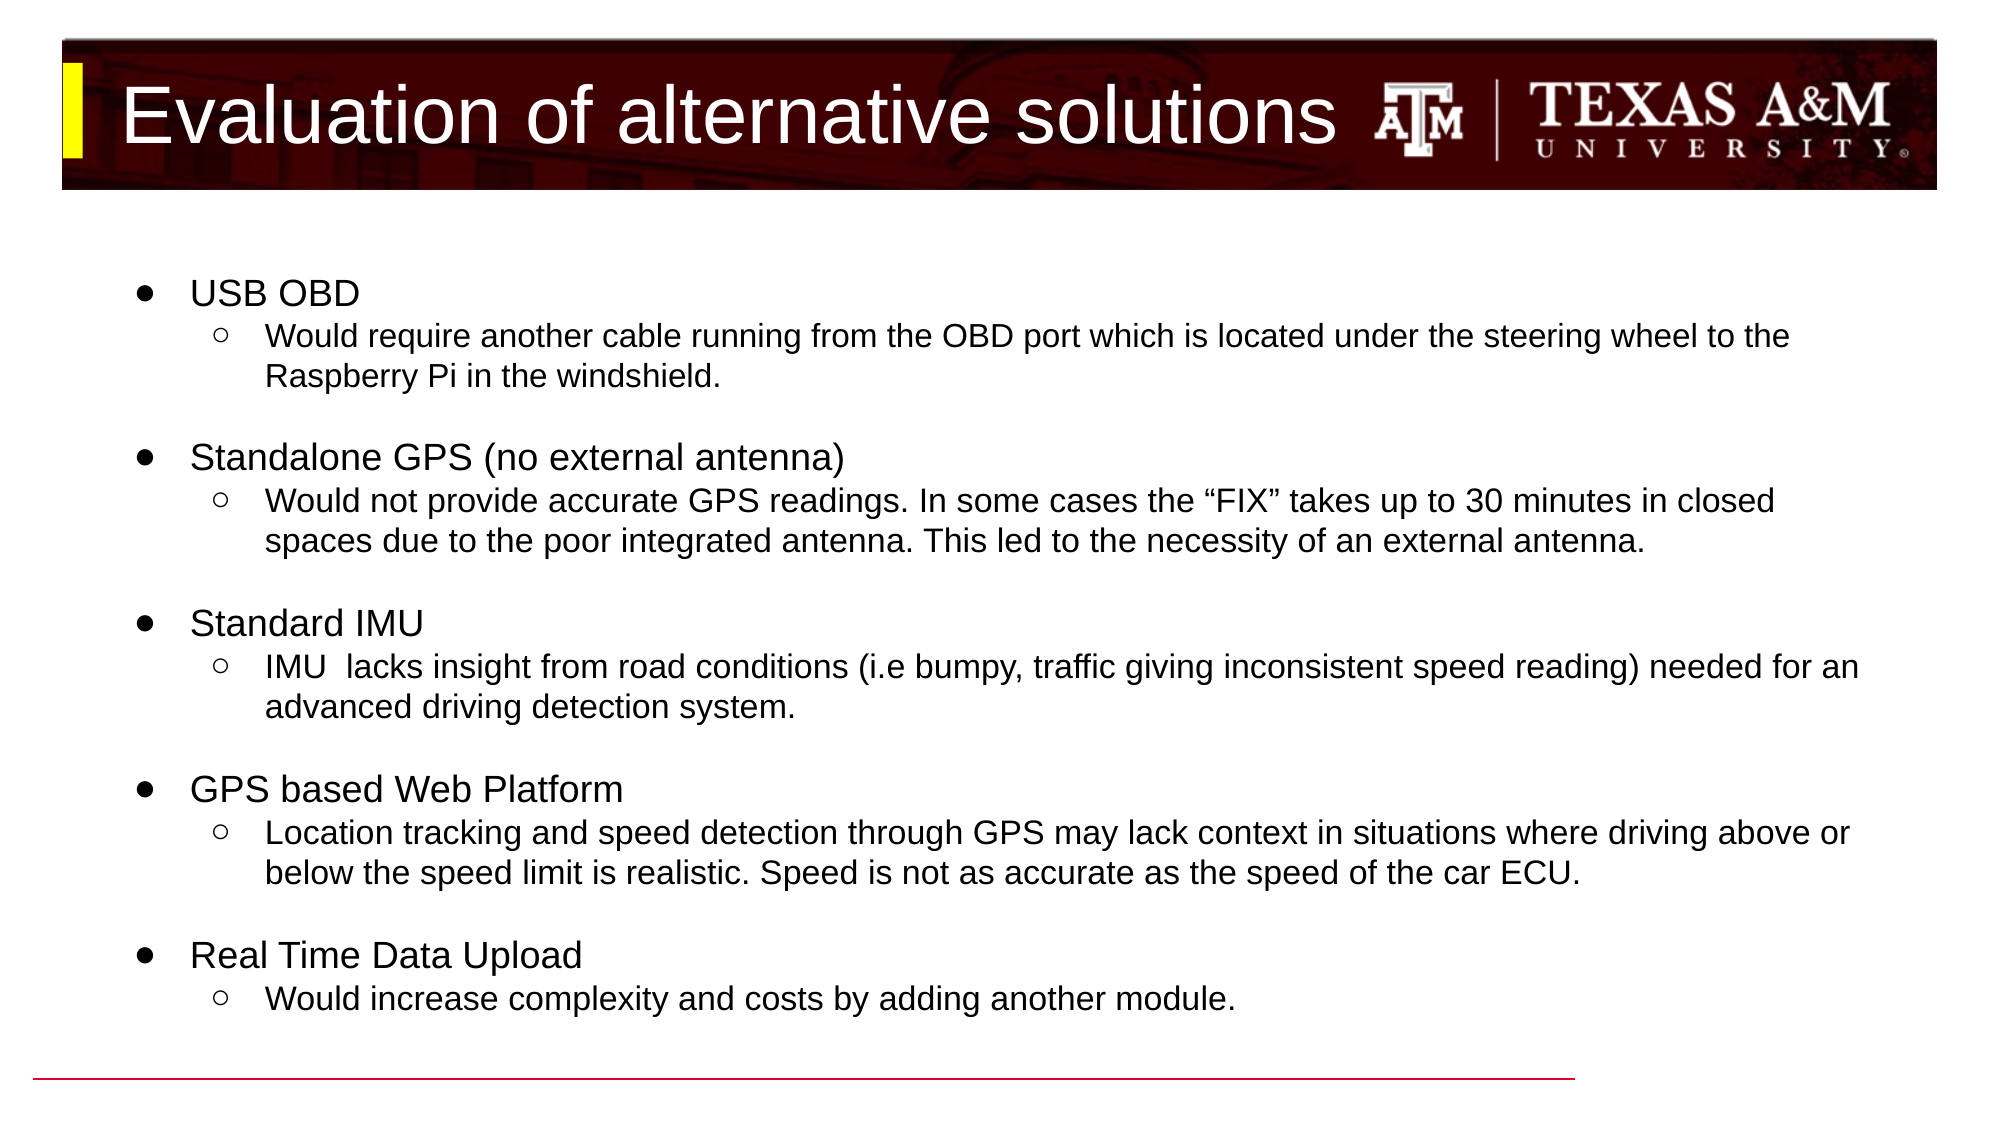

# Evaluation of alternative solutions
USB OBD
Would require another cable running from the OBD port which is located under the steering wheel to the Raspberry Pi in the windshield.
Standalone GPS (no external antenna)
Would not provide accurate GPS readings. In some cases the “FIX” takes up to 30 minutes in closed spaces due to the poor integrated antenna. This led to the necessity of an external antenna.
Standard IMU
IMU  lacks insight from road conditions (i.e bumpy, traffic giving inconsistent speed reading) needed for an advanced driving detection system.
GPS based Web Platform
Location tracking and speed detection through GPS may lack context in situations where driving above or below the speed limit is realistic. Speed is not as accurate as the speed of the car ECU.
Real Time Data Upload
Would increase complexity and costs by adding another module.